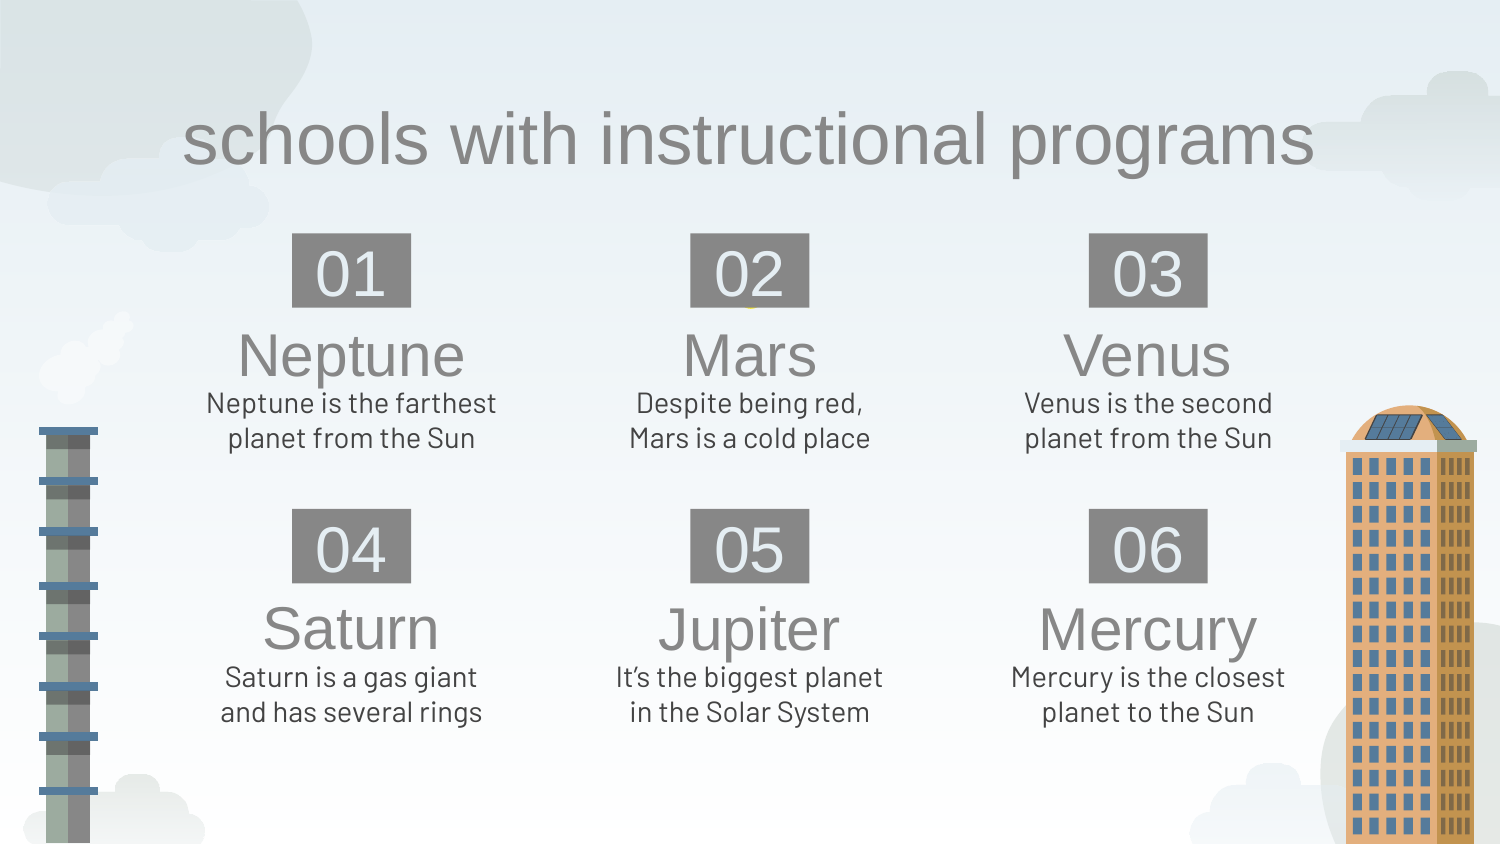

# schools with instructional programs
01
02
03

Neptune
Mars
Venus
Neptune is the farthest planet from the Sun
Despite being red, Mars is a cold place
Venus is the second planet from the Sun
04
05
06
Saturn
Mercury
Jupiter
Mercury is the closest planet to the Sun
Saturn is a gas giant and has several rings
It’s the biggest planet in the Solar System